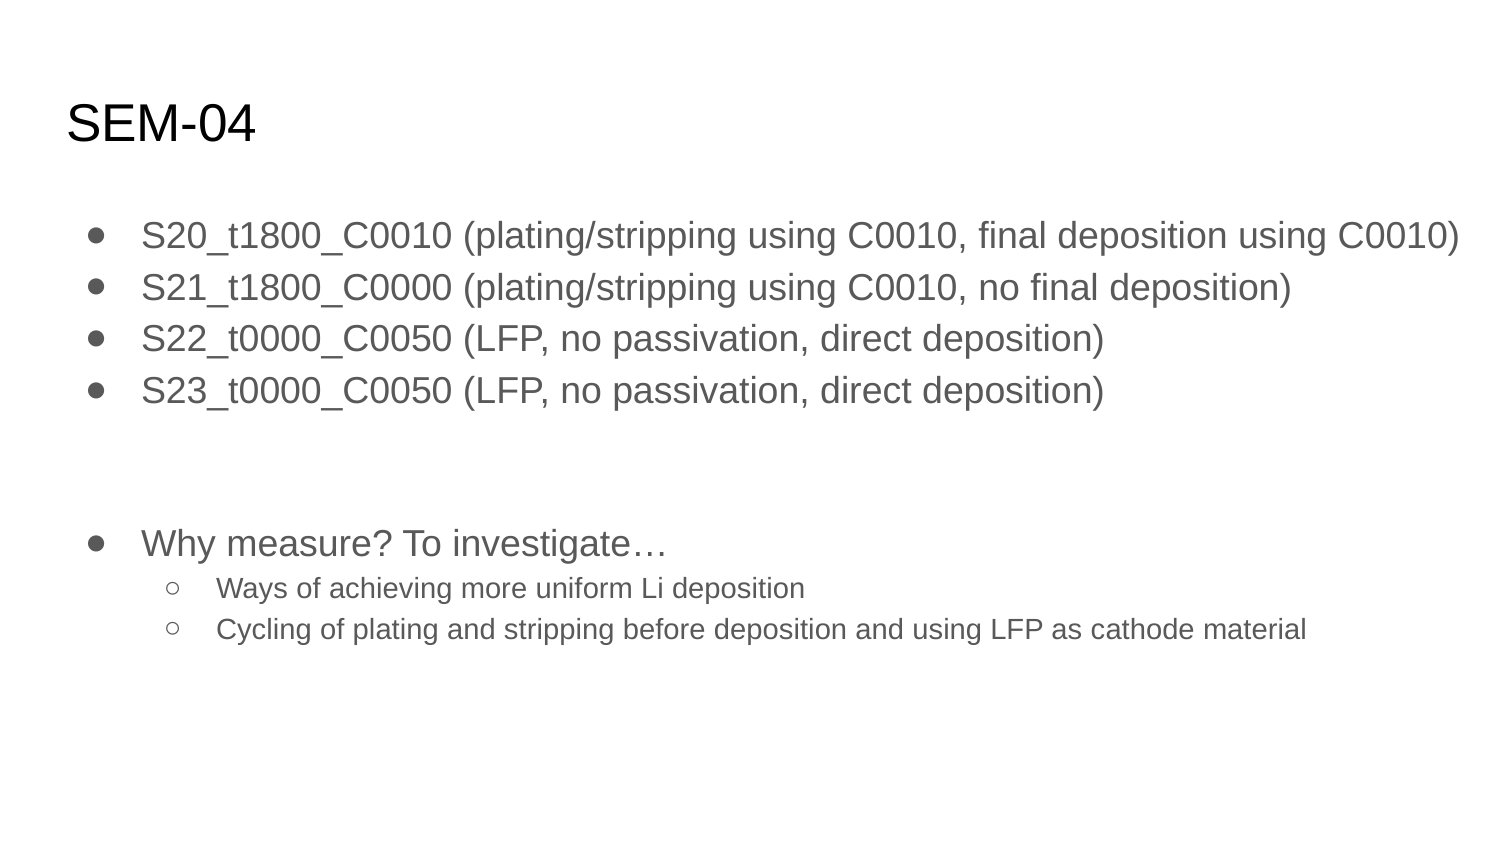

# SEM-04
S20_t1800_C0010 (plating/stripping using C0010, final deposition using C0010)
S21_t1800_C0000 (plating/stripping using C0010, no final deposition)
S22_t0000_C0050 (LFP, no passivation, direct deposition)
S23_t0000_C0050 (LFP, no passivation, direct deposition)

Why measure? To investigate…
Ways of achieving more uniform Li deposition
Cycling of plating and stripping before deposition and using LFP as cathode material